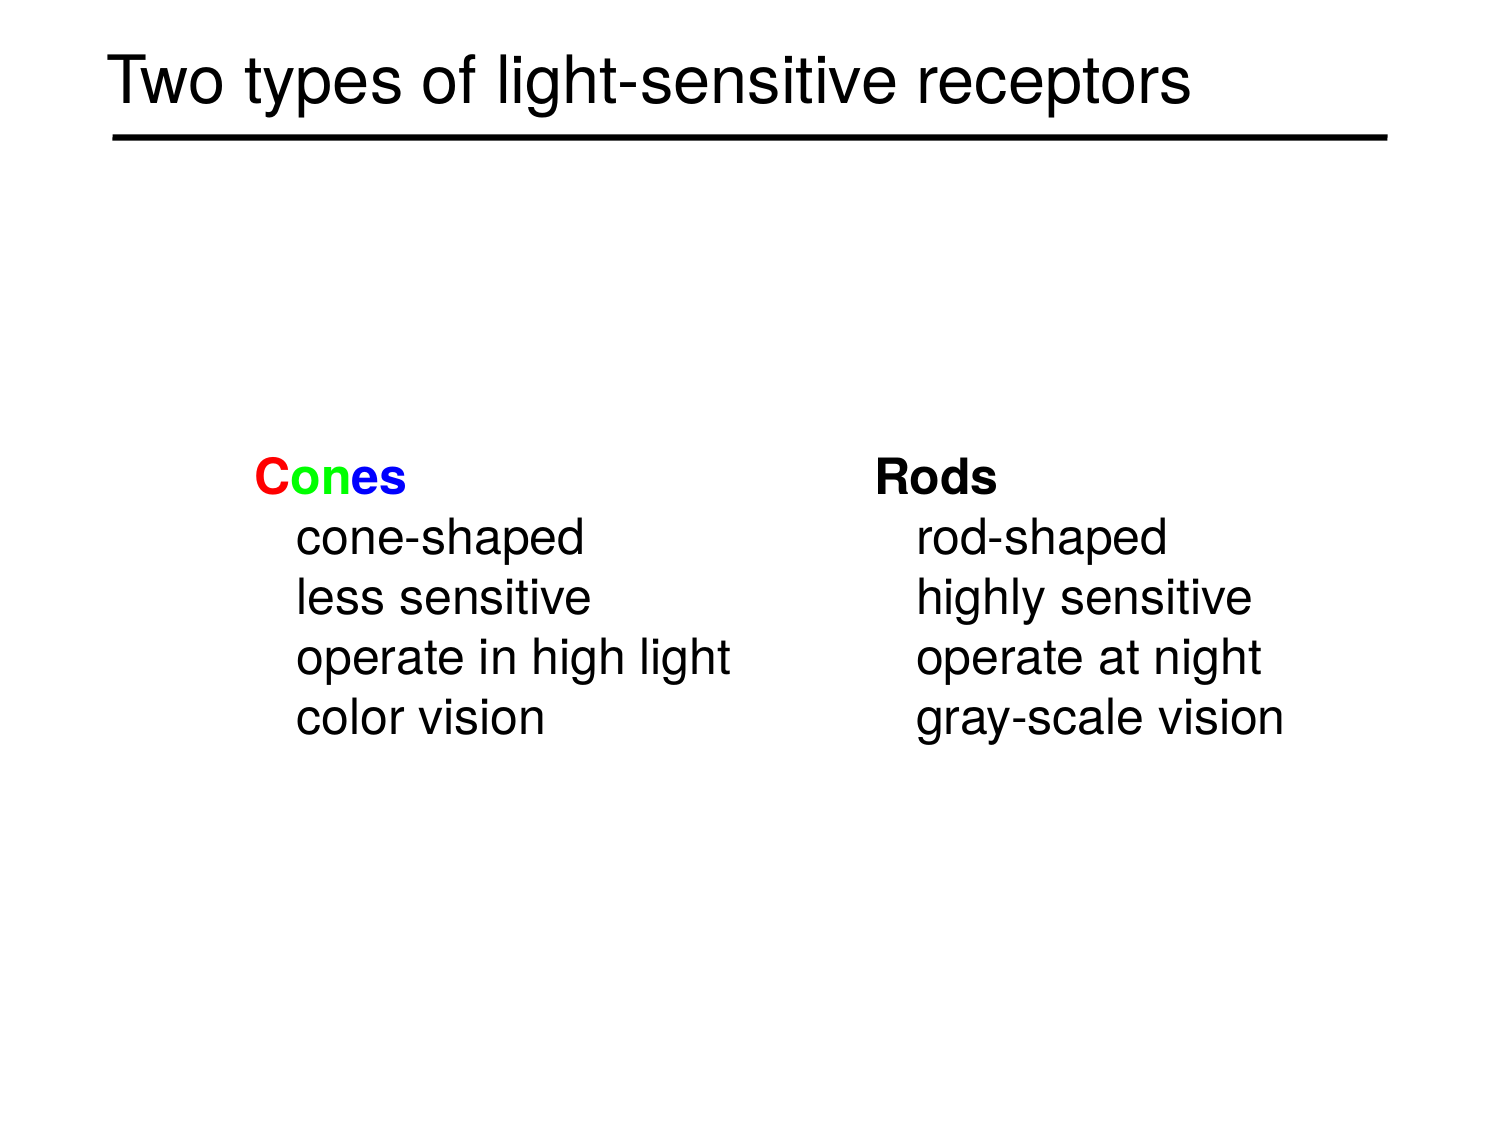

Two types of light-sensitive receptors
Cones
   cone-shaped
   less sensitive
   operate in high light
   color vision
Rods
   rod-shaped
   highly sensitive
   operate at night
   gray-scale vision

© Stephen E. Palmer, 2002